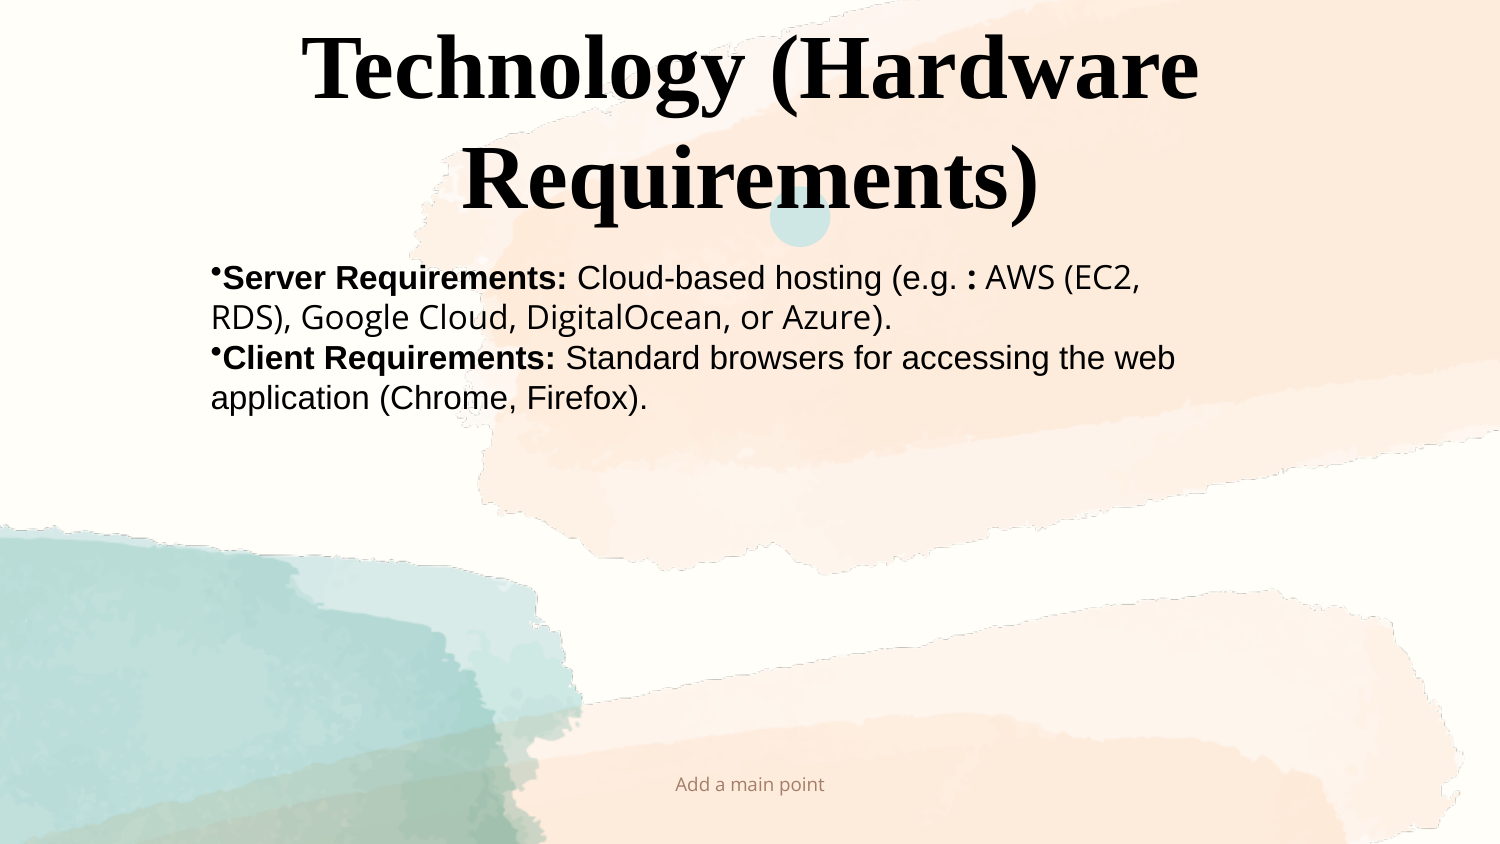

Technology (Hardware Requirements)

Server Requirements: Cloud-based hosting (e.g. : AWS (EC2, RDS), Google Cloud, DigitalOcean, or Azure).
Client Requirements: Standard browsers for accessing the web application (Chrome, Firefox).
Add a main point